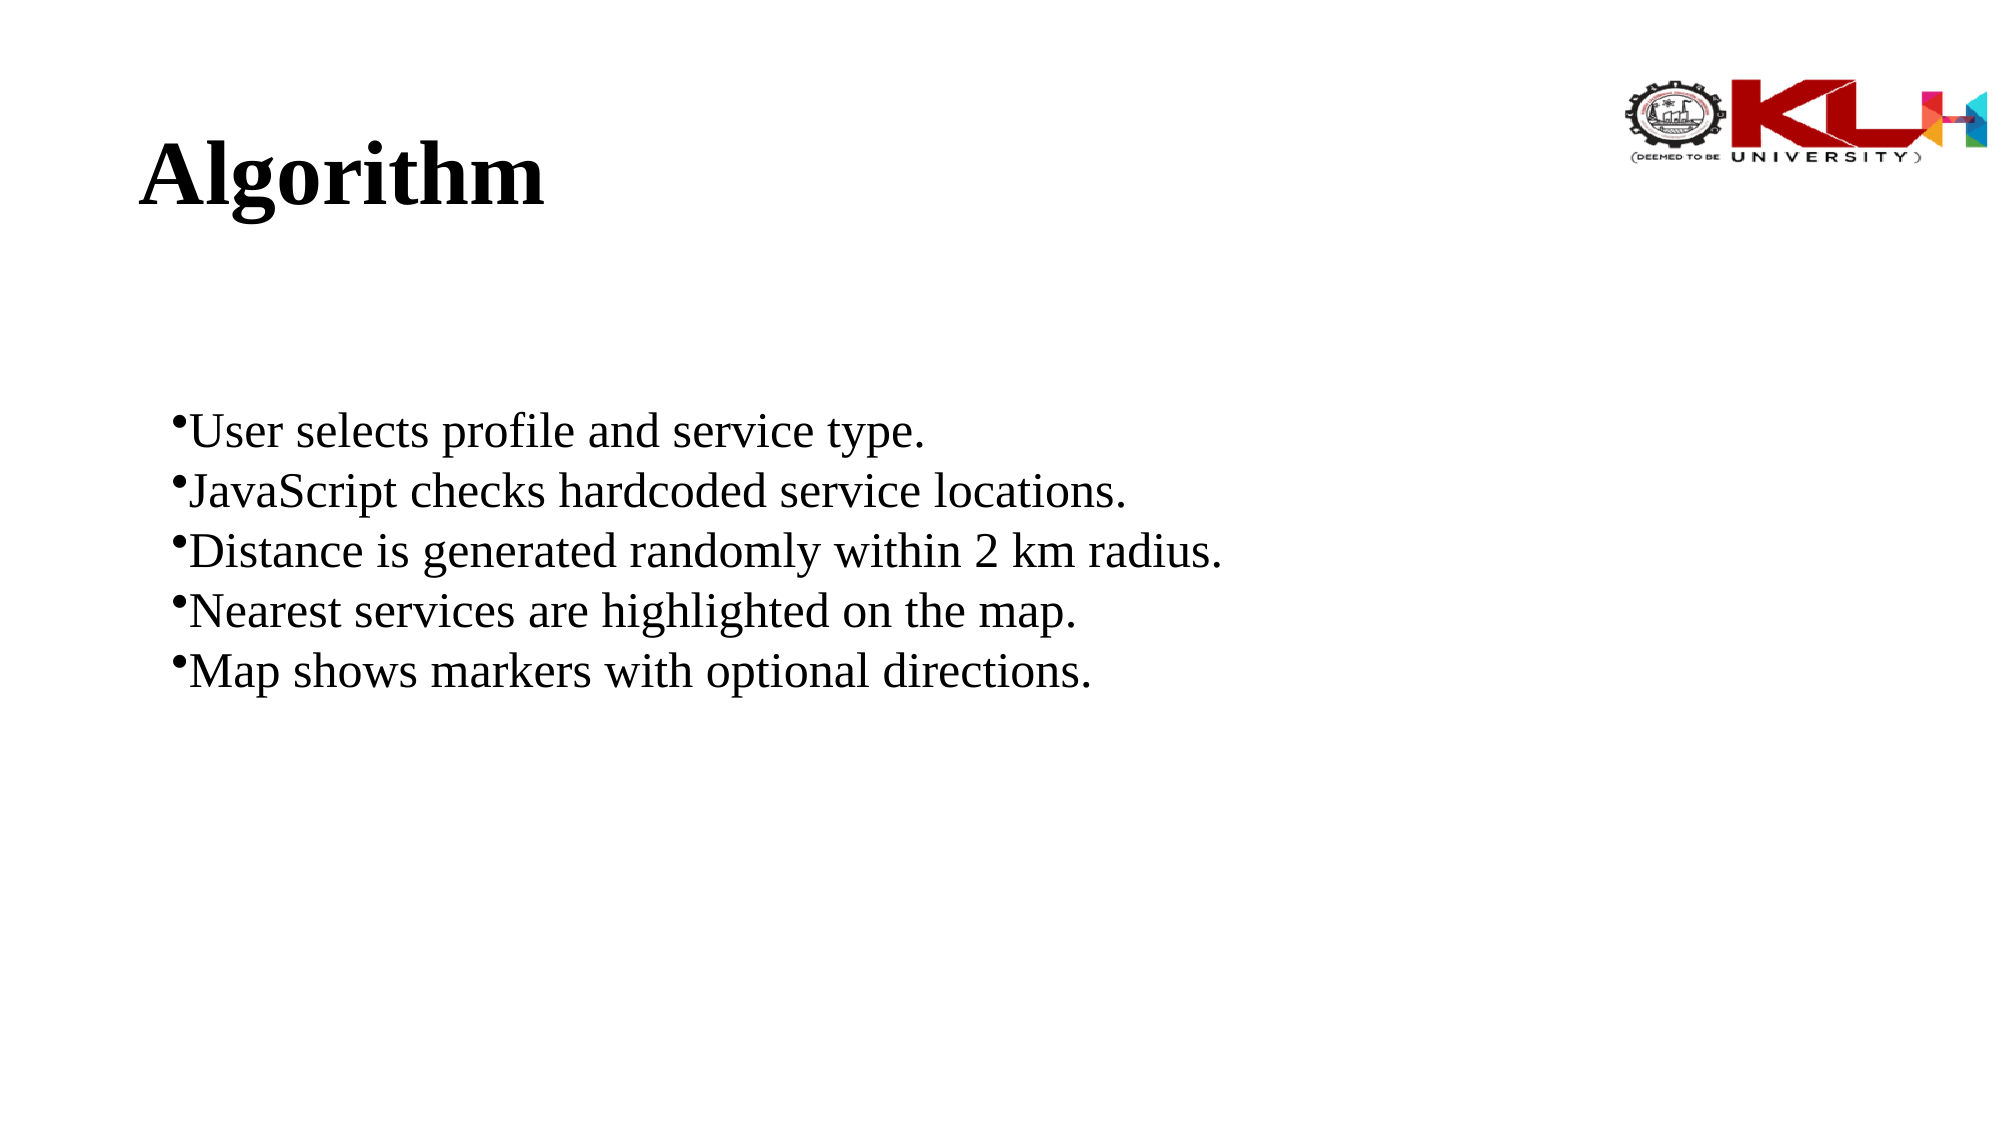

Algorithm
User selects profile and service type.
JavaScript checks hardcoded service locations.
Distance is generated randomly within 2 km radius.
Nearest services are highlighted on the map.
Map shows markers with optional directions.